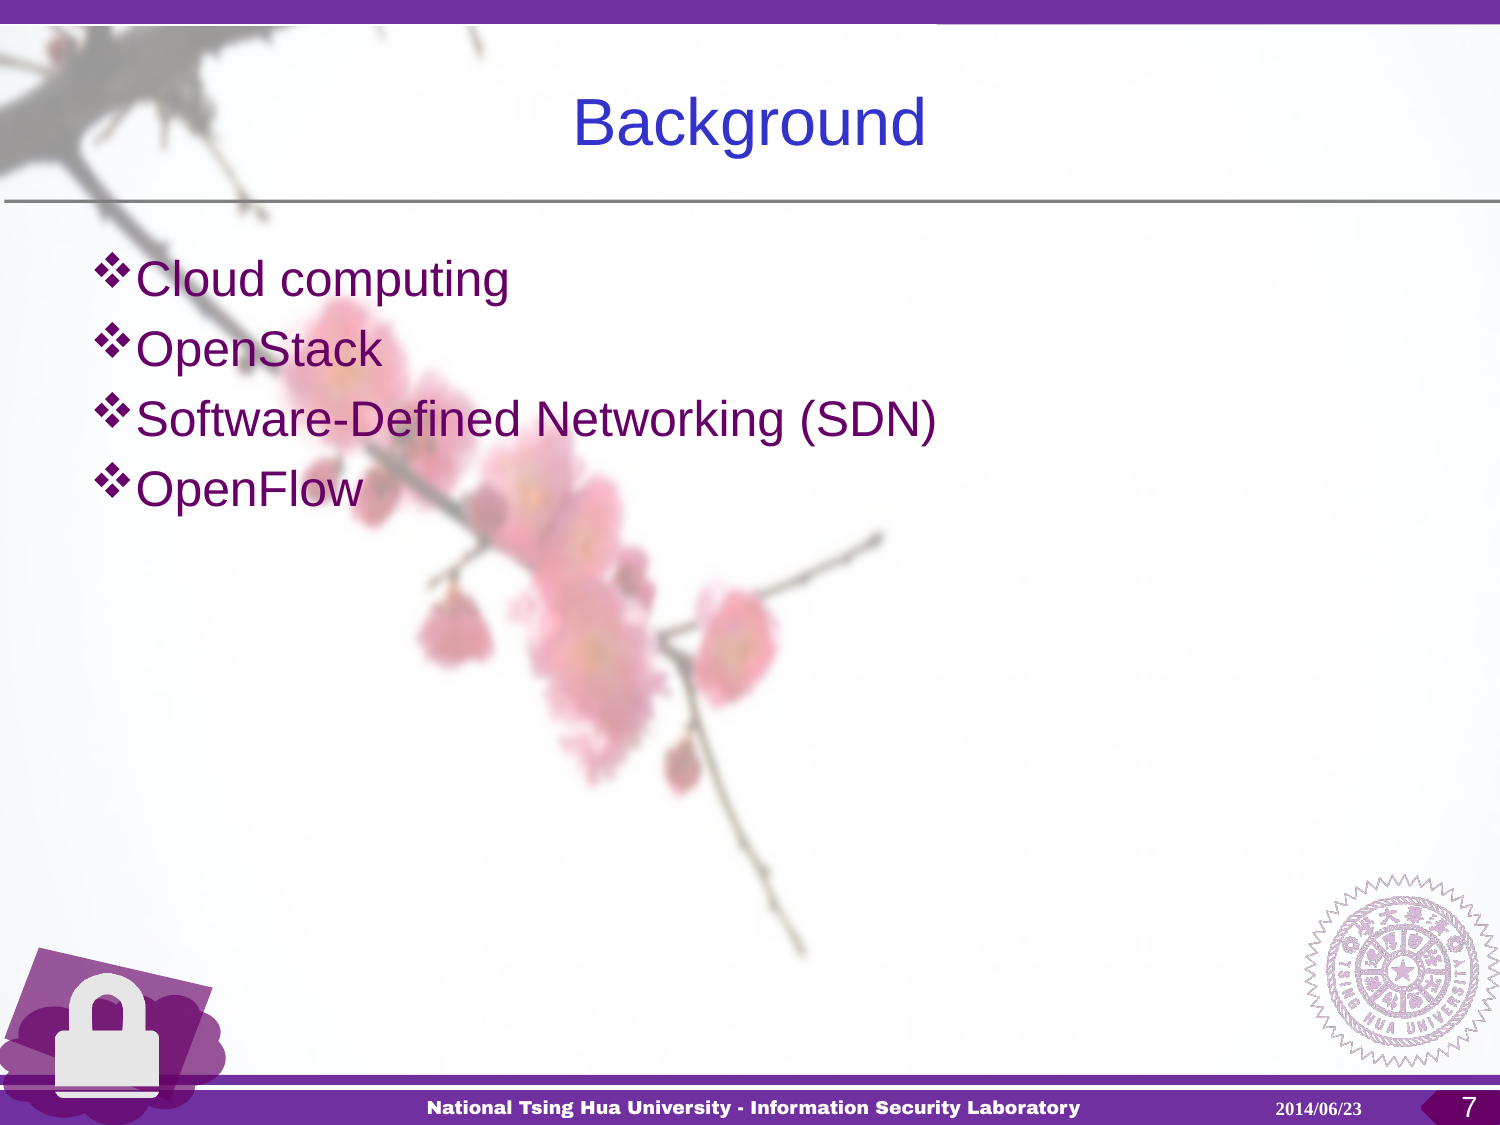

# Background
Cloud computing
OpenStack
Software-Defined Networking (SDN)
OpenFlow
7
2014/06/23